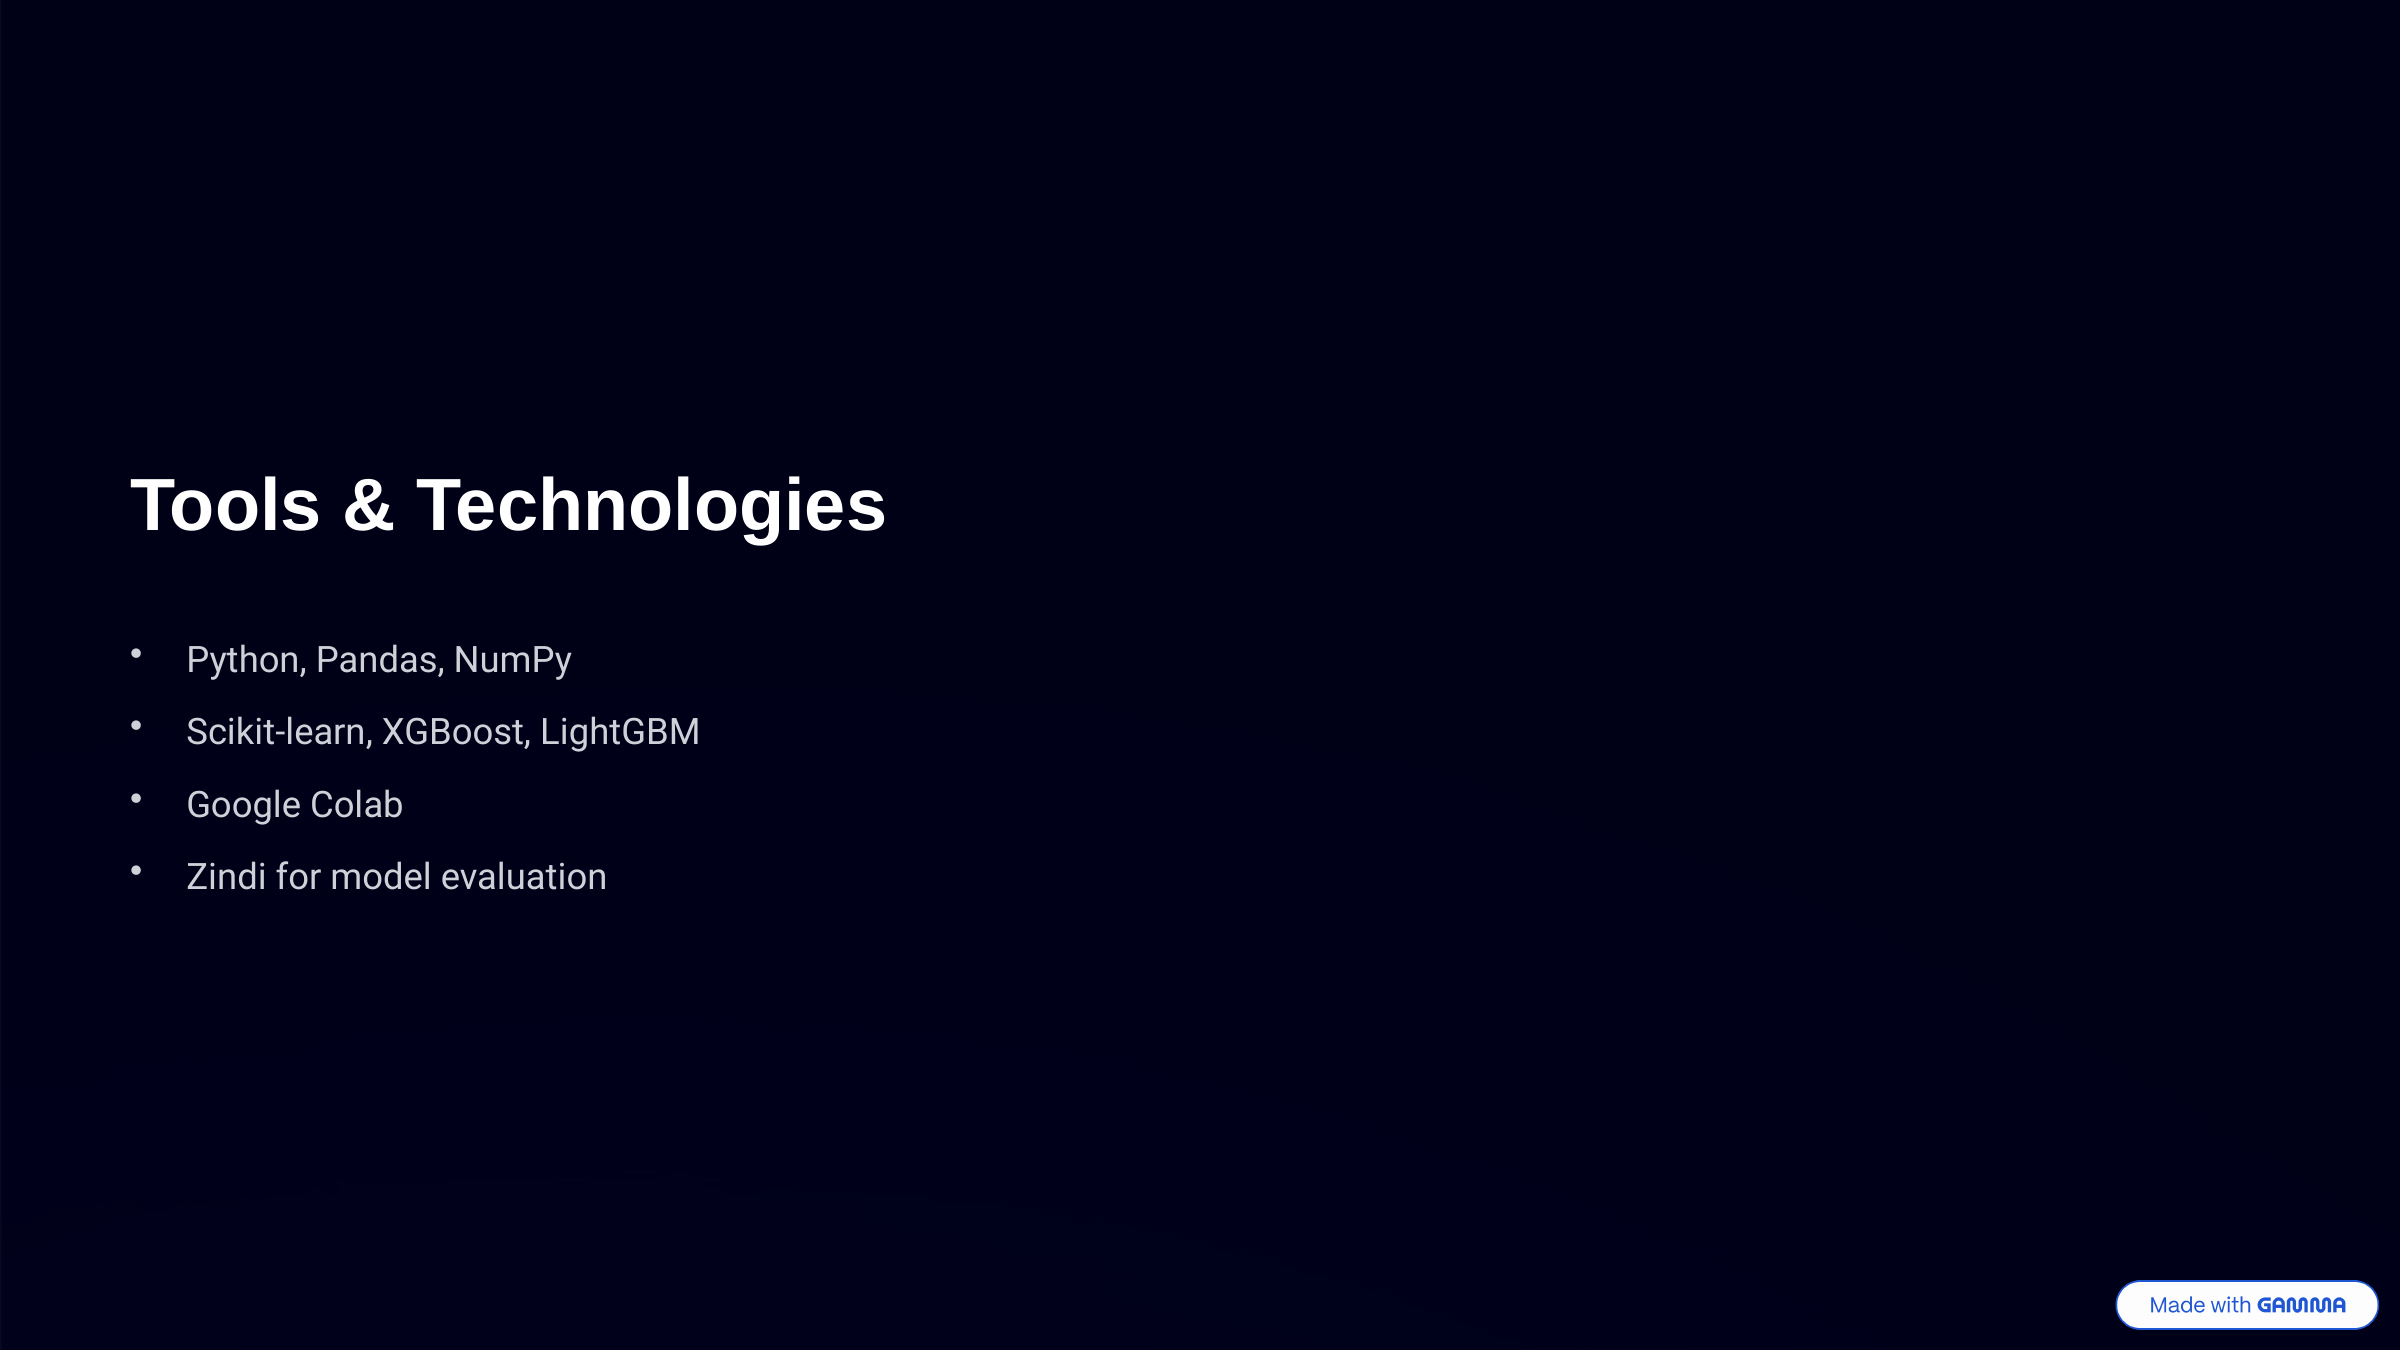

Tools & Technologies
Python, Pandas, NumPy
Scikit-learn, XGBoost, LightGBM
Google Colab
Zindi for model evaluation